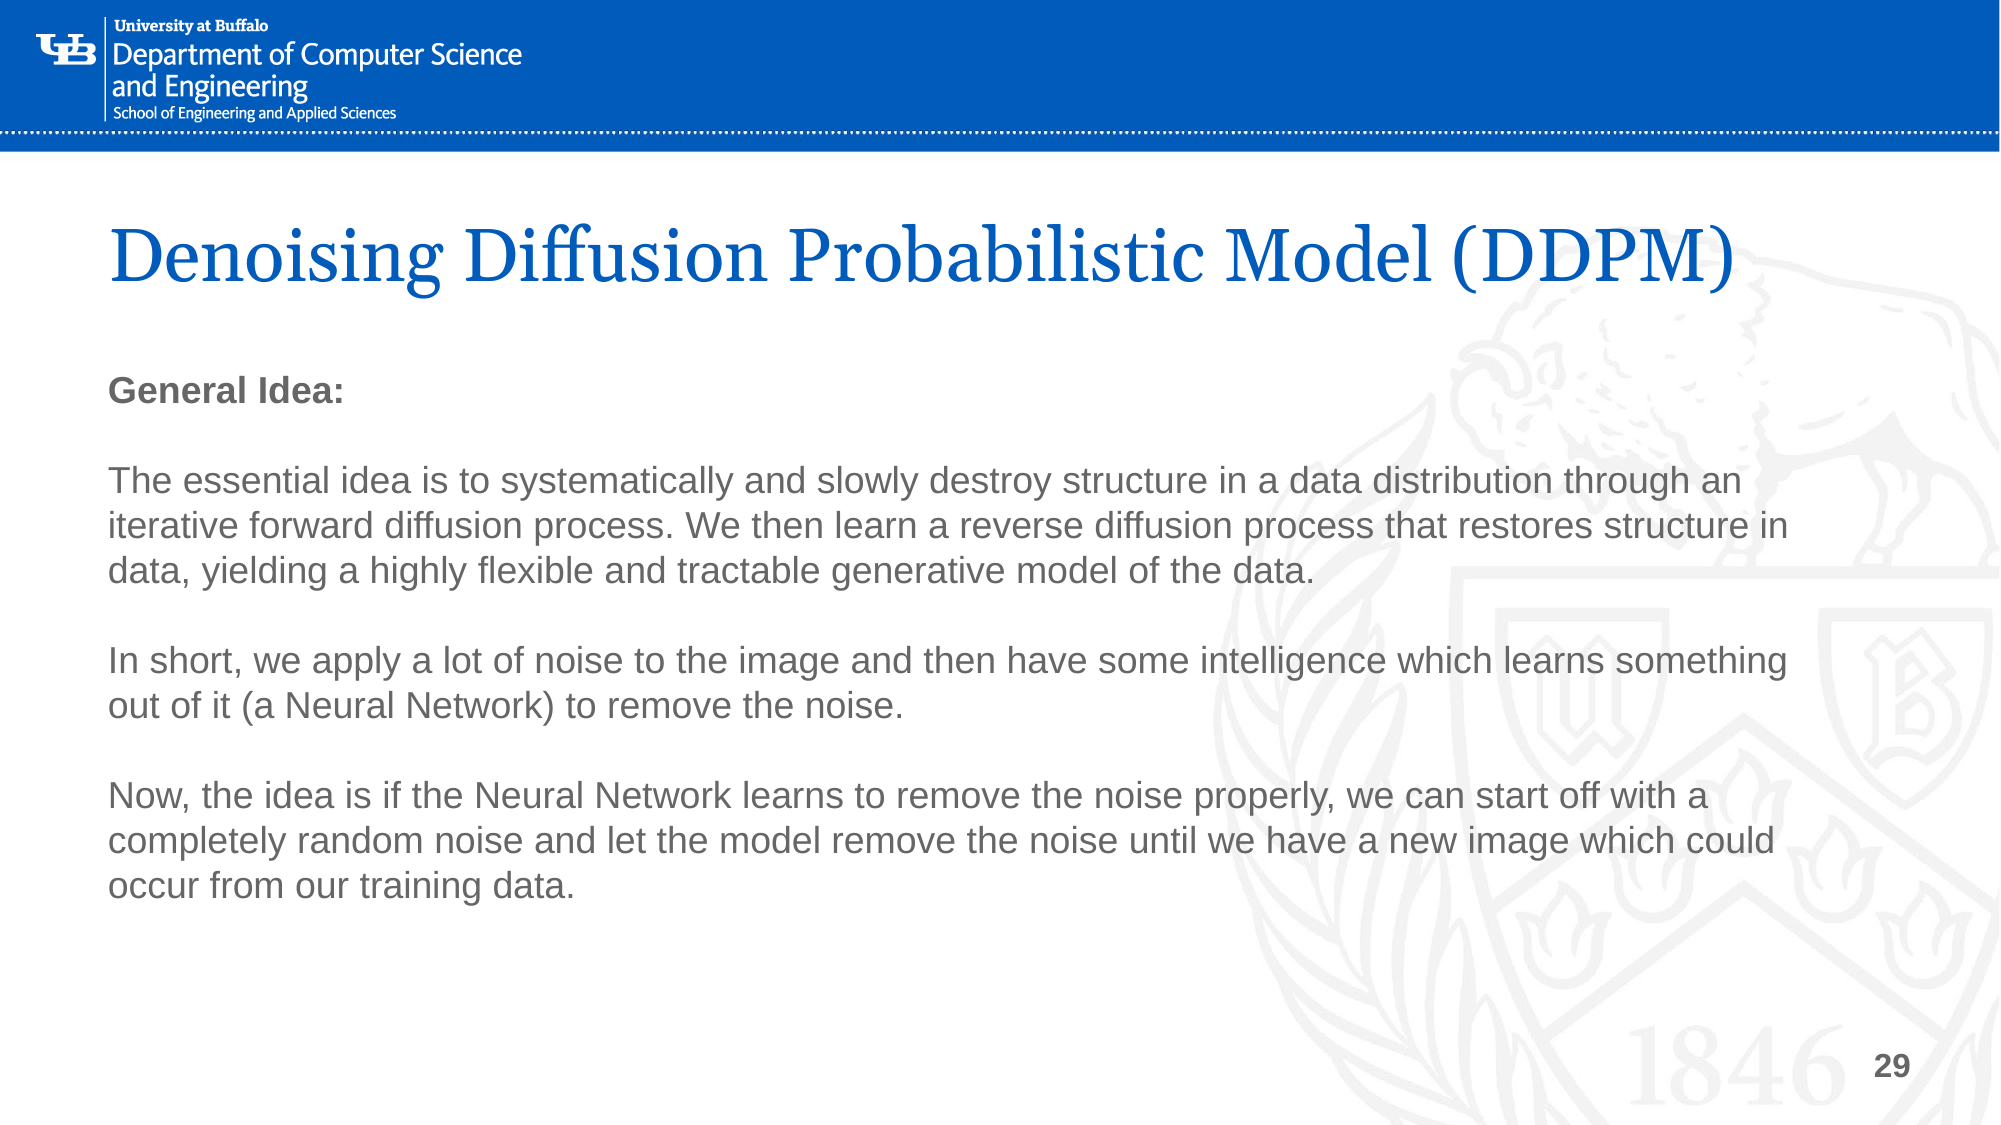

# Denoising Diffusion Probabilistic Model (DDPM)
General Idea:

The essential idea is to systematically and slowly destroy structure in a data distribution through an iterative forward diffusion process. We then learn a reverse diffusion process that restores structure in data, yielding a highly flexible and tractable generative model of the data.

In short, we apply a lot of noise to the image and then have some intelligence which learns something out of it (a Neural Network) to remove the noise.

Now, the idea is if the Neural Network learns to remove the noise properly, we can start off with a completely random noise and let the model remove the noise until we have a new image which could occur from our training data.